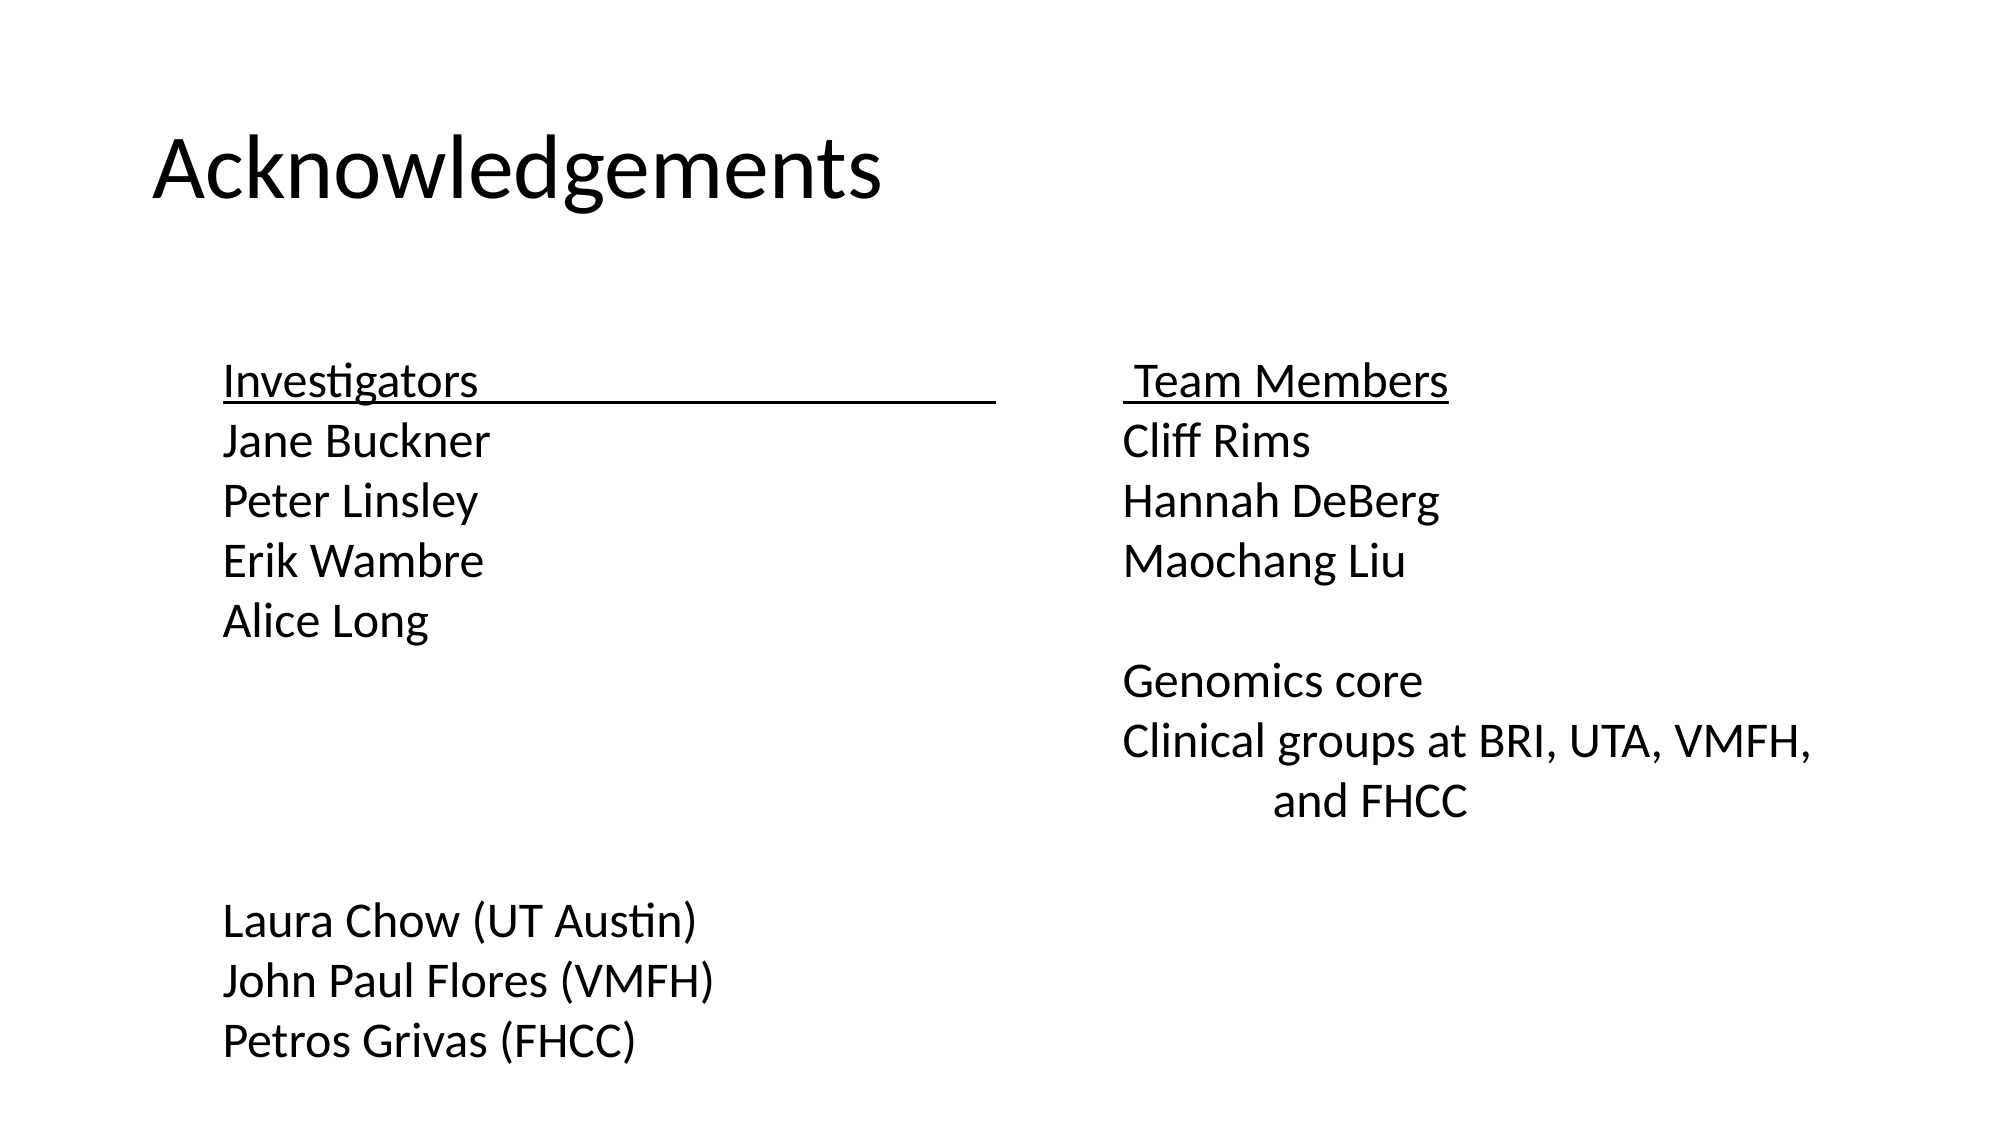

# Acknowledgements

Investigators                                              	 Team Members
Jane Buckner 	 				Cliff Rims
Peter Linsley  					Hannah DeBerg
Erik Wambre 					Maochang Liu
Alice Long
						Genomics core
						Clinical groups at BRI, UTA, VMFH,
							and FHCC

Laura Chow (UT Austin)
John Paul Flores (VMFH)
Petros Grivas (FHCC)